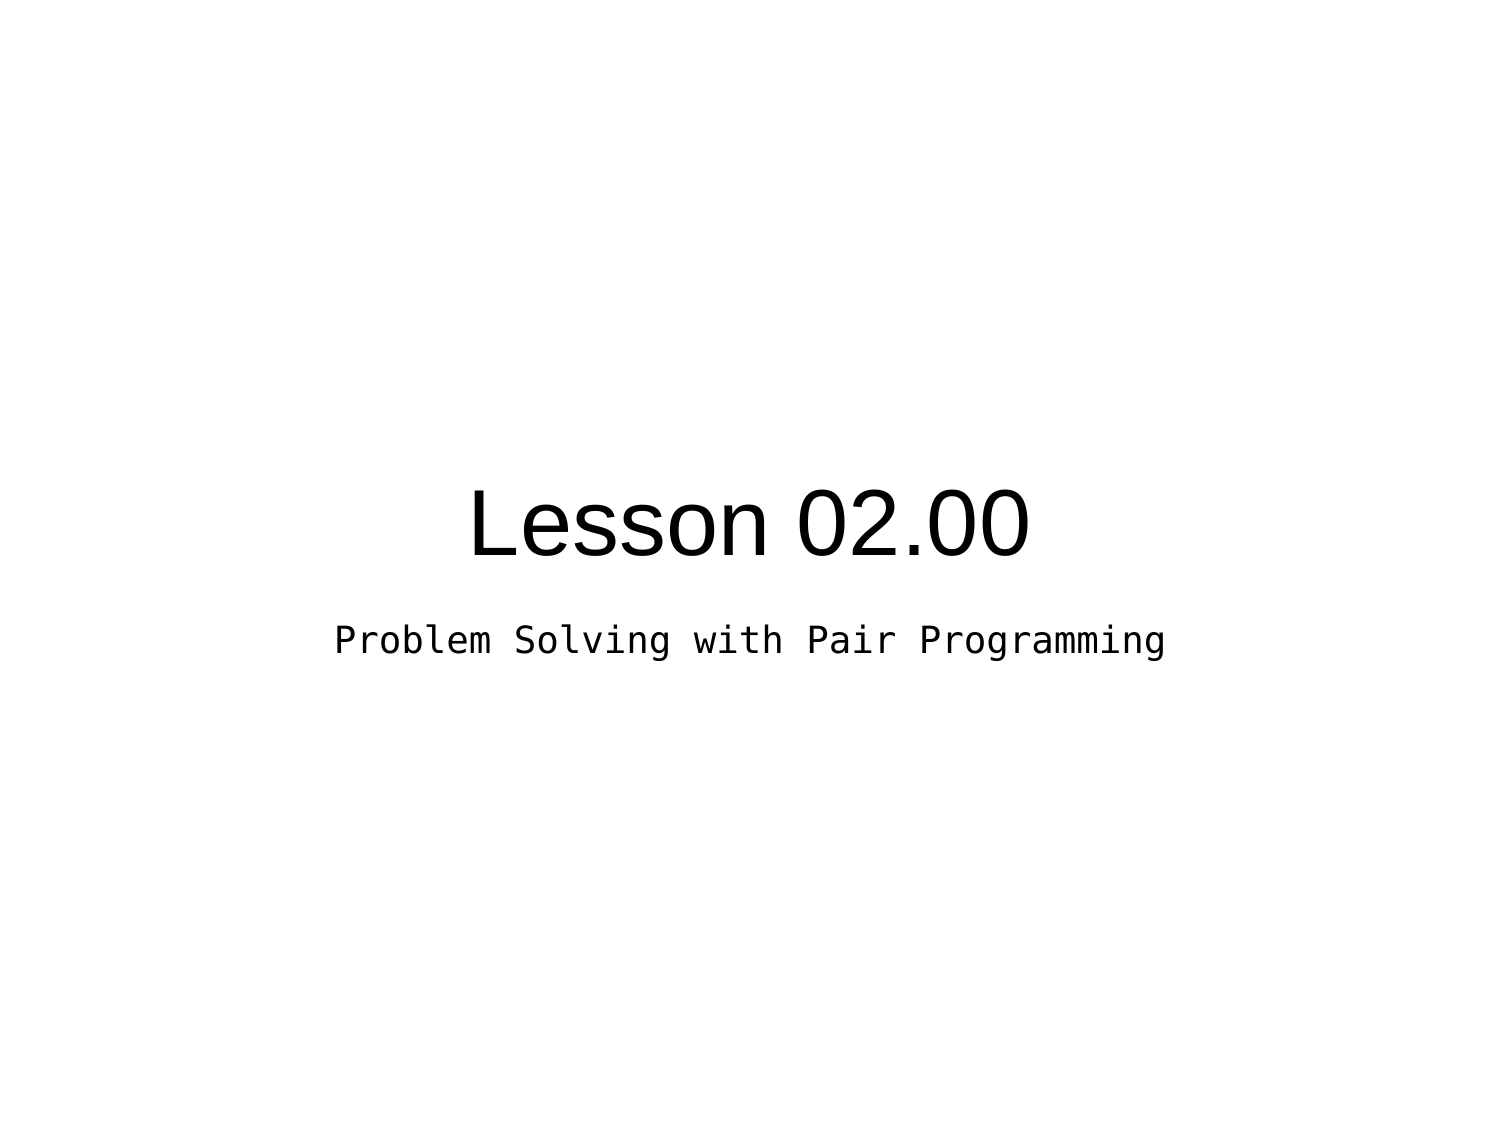

# Lesson 02.00
Problem Solving with Pair Programming